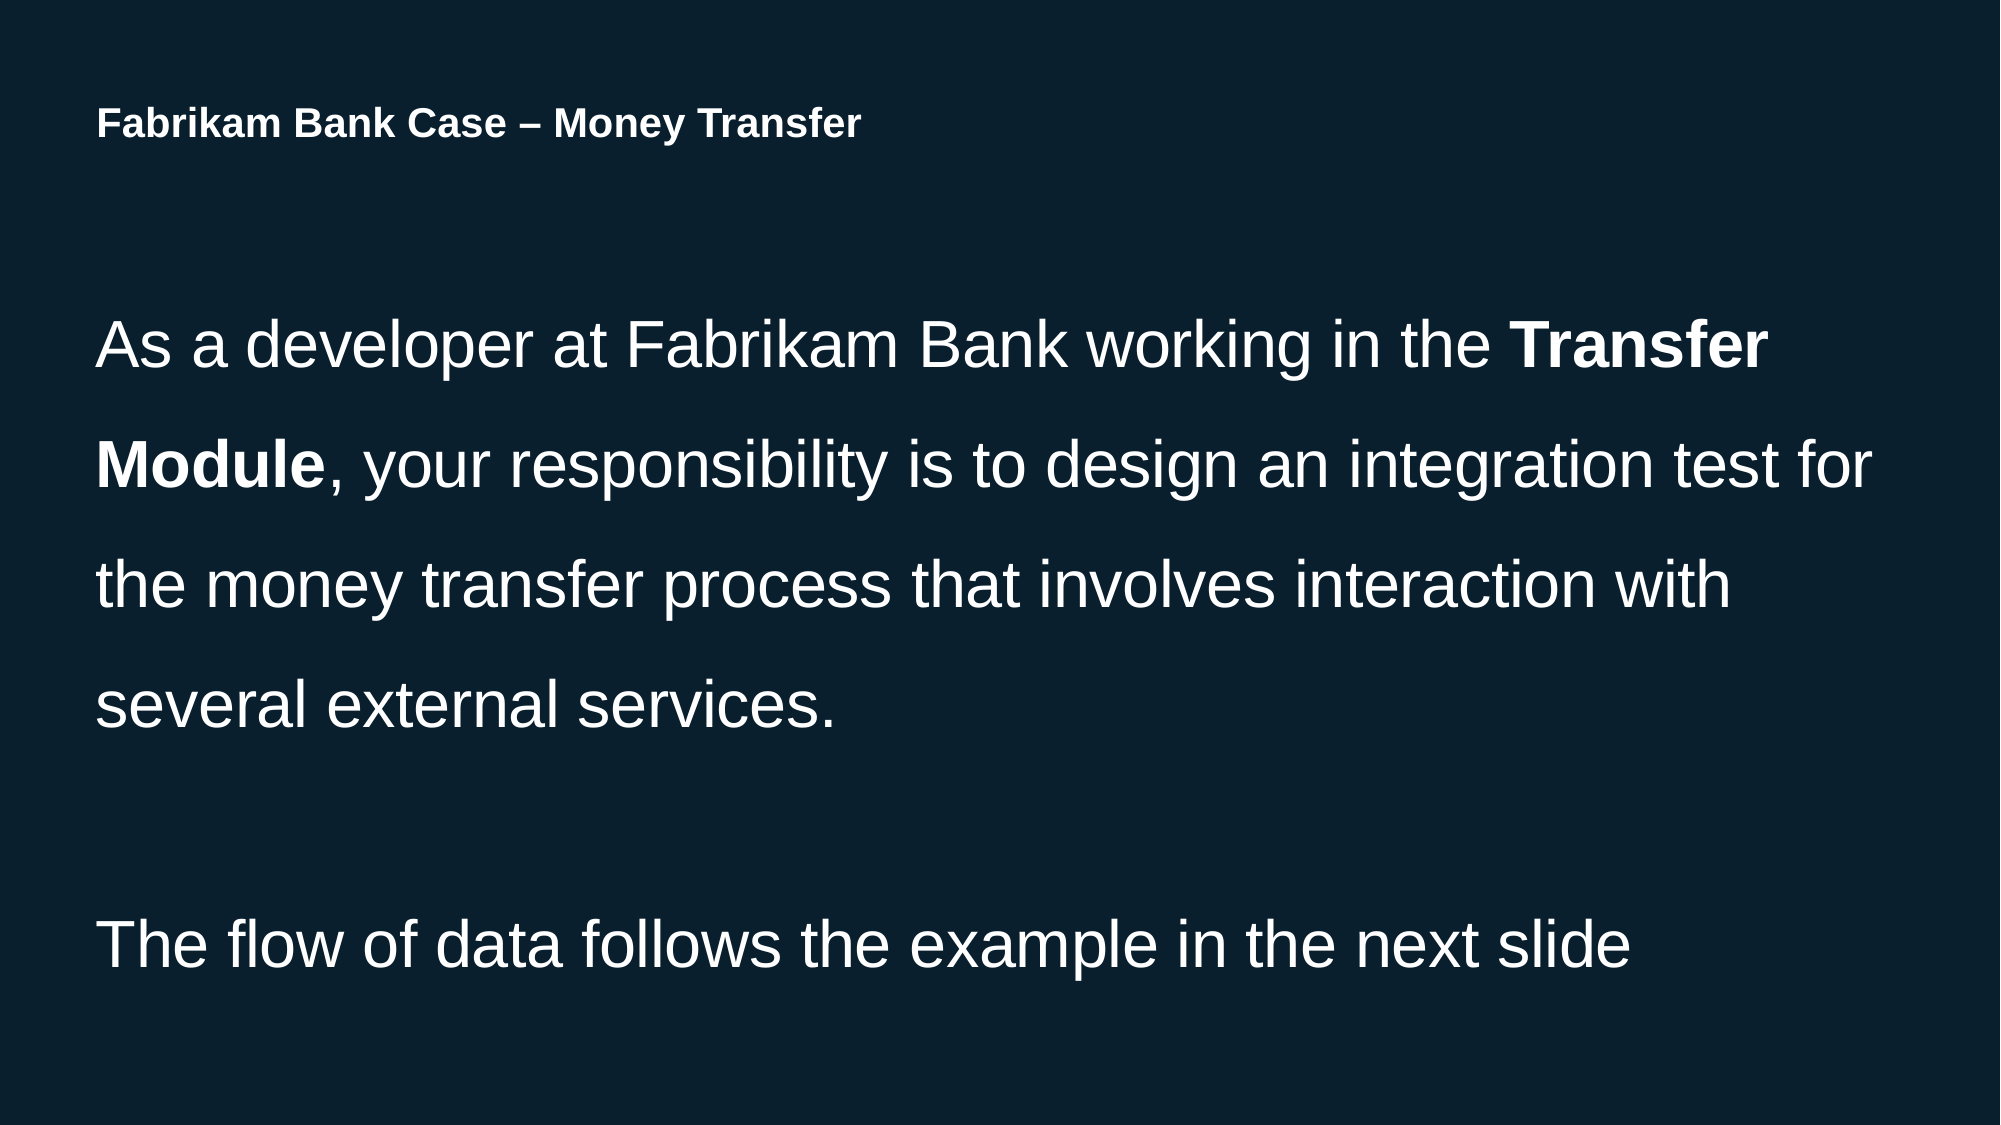

# Fabrikam Bank Case – Money Transfer
As a developer at Fabrikam Bank working in the Transfer Module, your responsibility is to design an integration test for the money transfer process that involves interaction with several external services.

The flow of data follows the example in the next slide